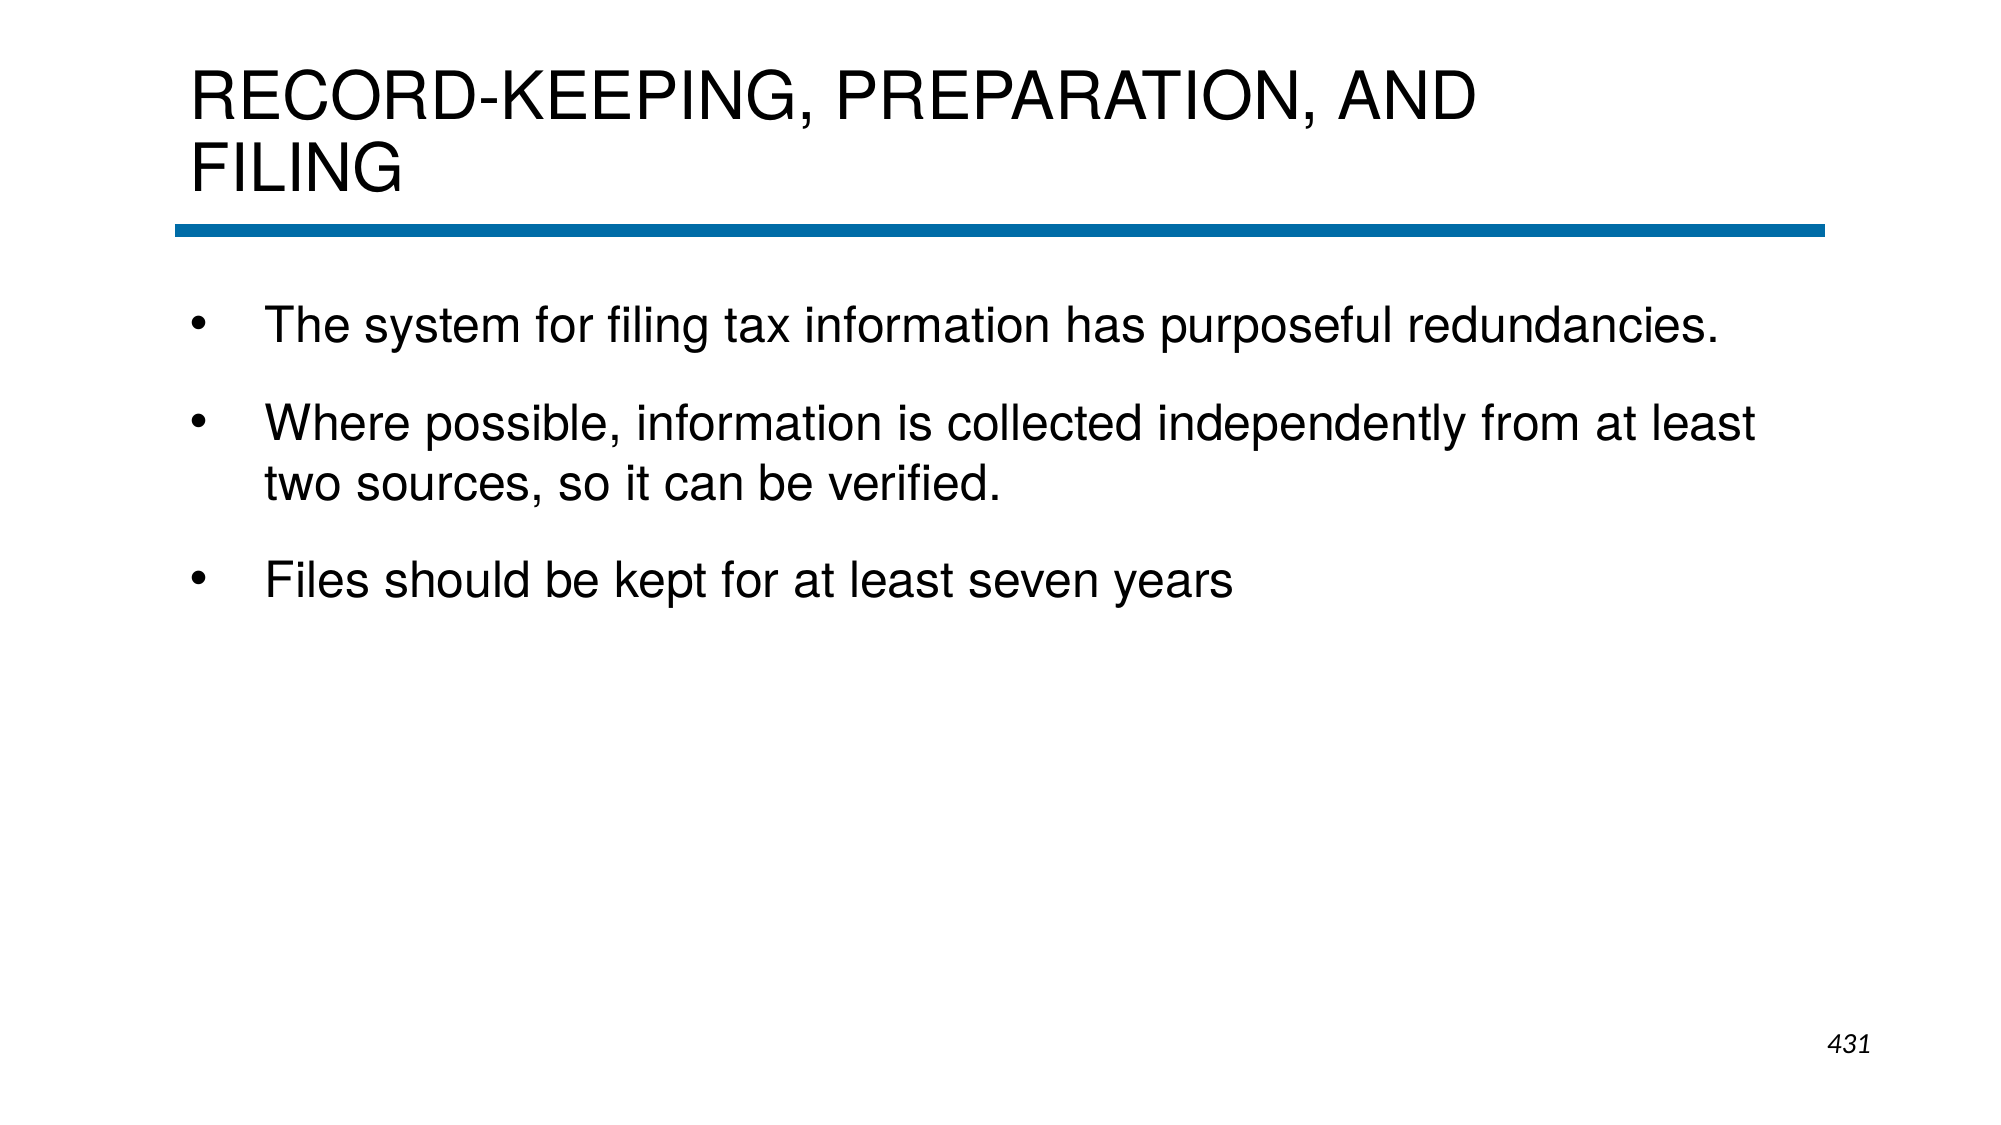

# Record-Keeping, Preparation, and Filing
The system for filing tax information has purposeful redundancies.
Where possible, information is collected independently from at least two sources, so it can be verified.
Files should be kept for at least seven years

1-431